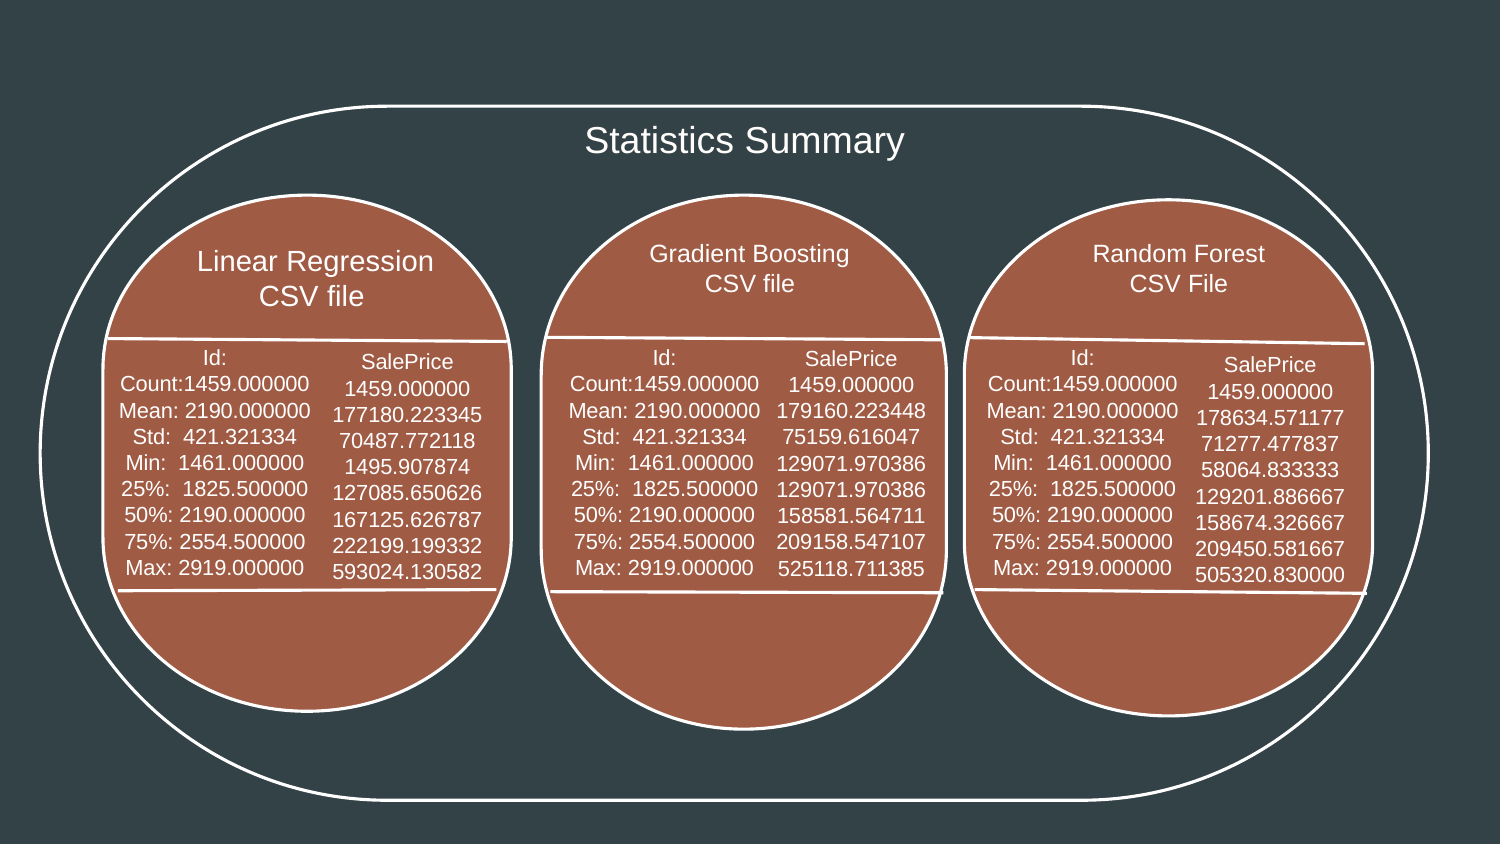

Statistics Summary

Random Forest
 CSV File
Gradient Boosting CSV file

Linear Regression CSV file

Id:
Count:1459.000000
Mean: 2190.000000
Std:  421.321334
Min:  1461.000000
25%:  1825.500000
50%: 2190.000000
75%: 2554.500000
Max: 2919.000000

Id:
Count:1459.000000
Mean: 2190.000000
Std:  421.321334
Min:  1461.000000
25%:  1825.500000
50%: 2190.000000
75%: 2554.500000
Max: 2919.000000

Id:
Count:1459.000000
Mean: 2190.000000
Std:  421.321334
Min:  1461.000000
25%:  1825.500000
50%: 2190.000000
75%: 2554.500000
Max: 2919.000000

SalePrice
1459.000000
179160.223448
75159.616047
129071.970386
129071.970386
158581.564711
209158.547107
525118.711385
SalePrice
1459.000000
177180.223345
70487.772118
1495.907874
127085.650626
167125.626787
222199.199332
593024.130582
SalePrice
1459.000000
178634.571177
71277.477837
58064.833333
129201.886667
158674.326667
209450.581667
505320.830000